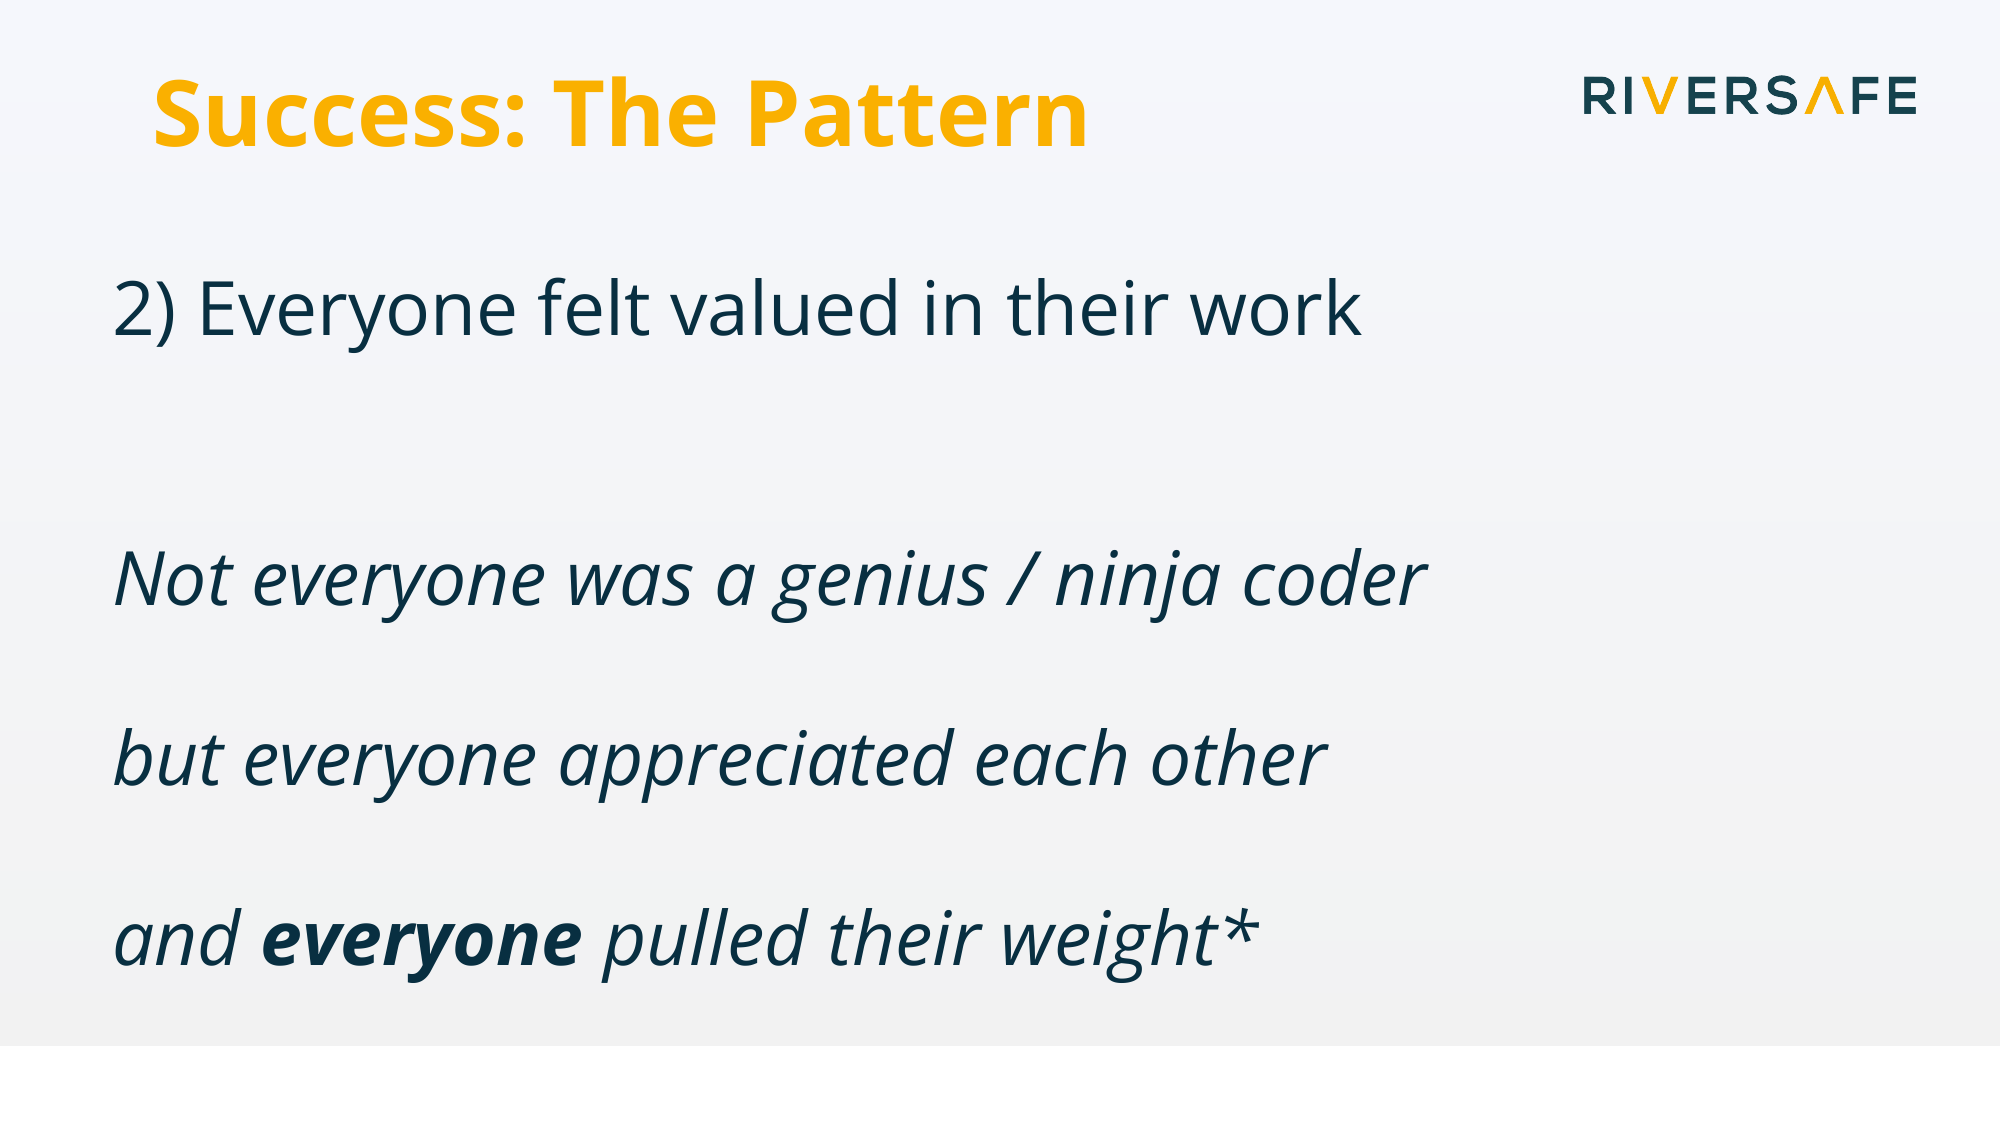

# Success: The Pattern

2) Everyone felt valued in their work
Not everyone was a genius / ninja coder
but everyone appreciated each other
and everyone pulled their weight*